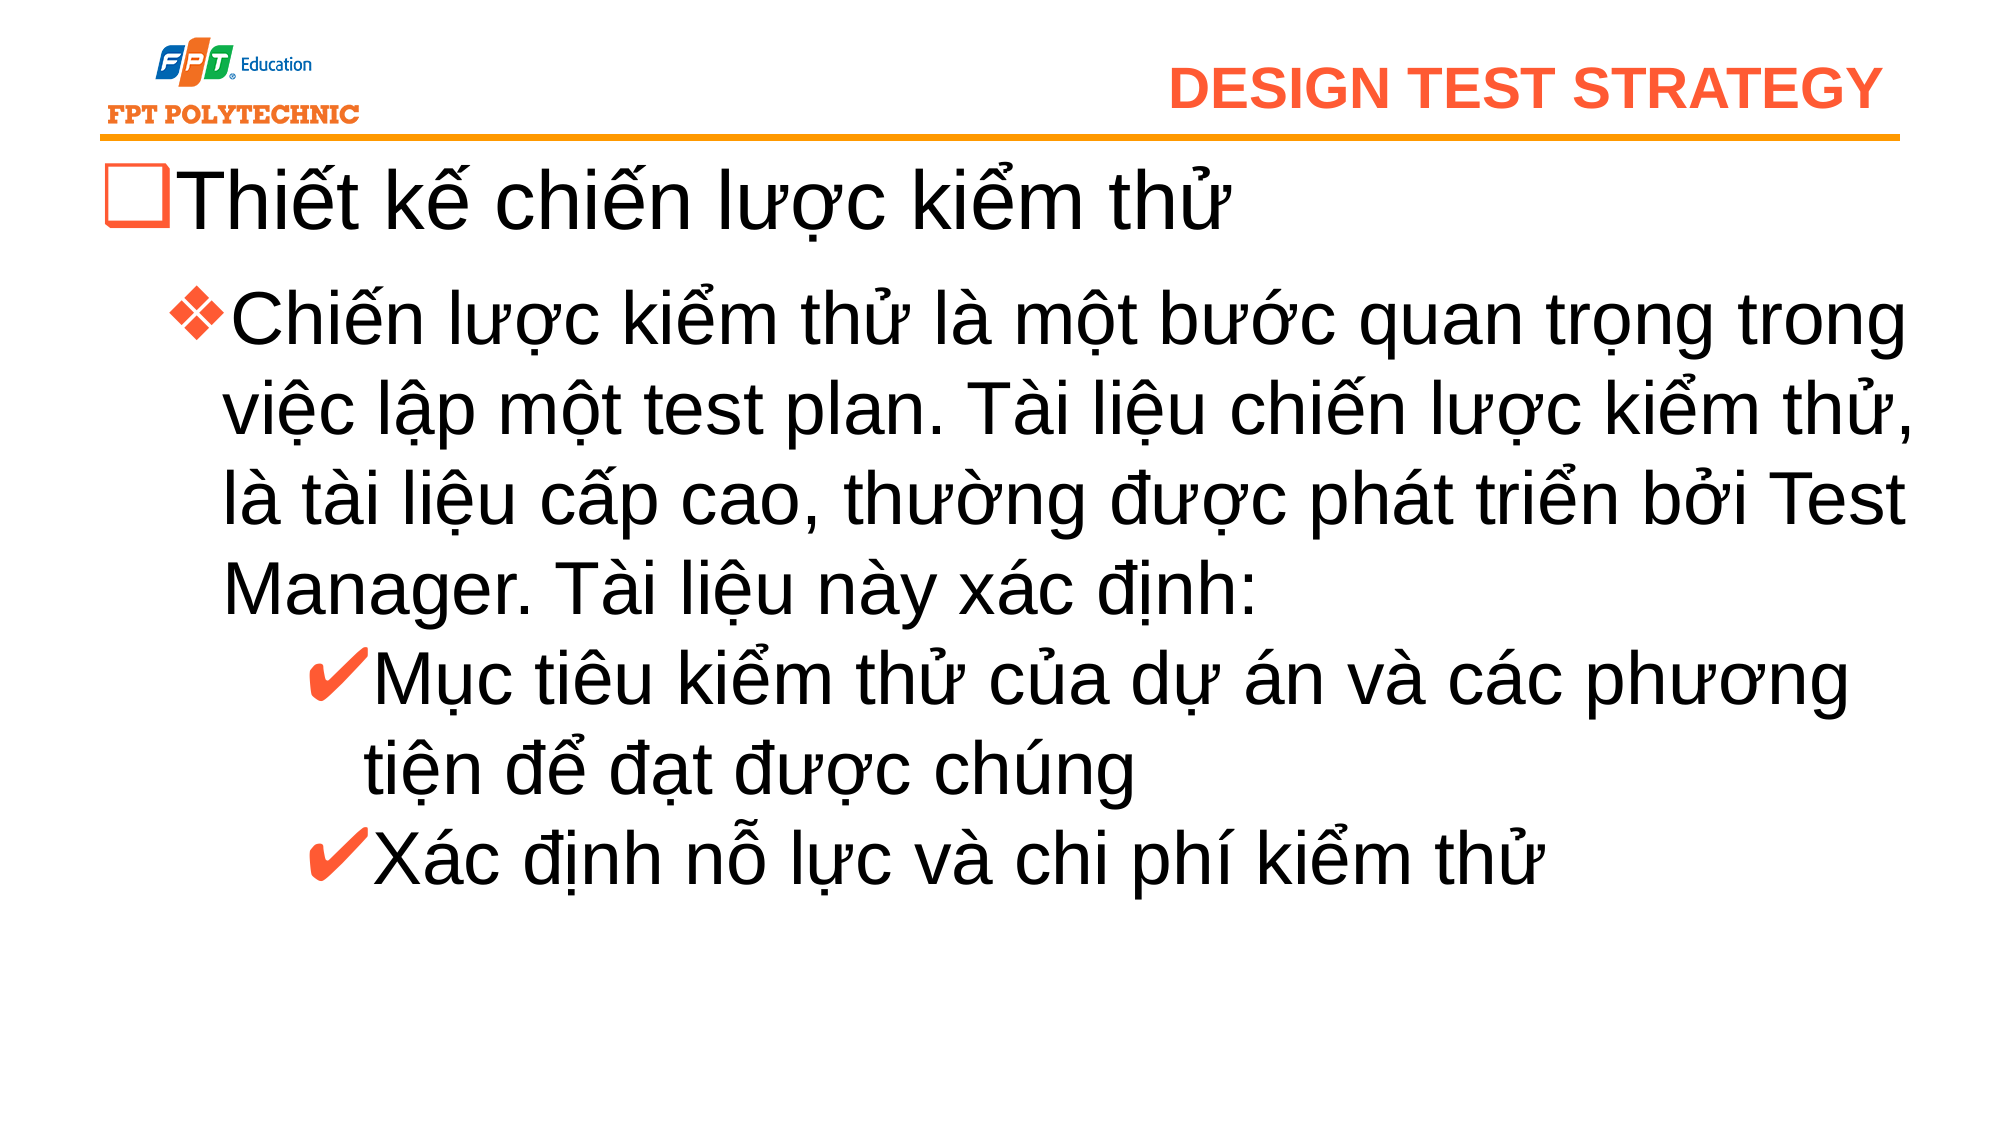

# design test strategy
Thiết kế chiến lược kiểm thử
Chiến lược kiểm thử là một bước quan trọng trong việc lập một test plan. Tài liệu chiến lược kiểm thử, là tài liệu cấp cao, thường được phát triển bởi Test Manager. Tài liệu này xác định:
Mục tiêu kiểm thử của dự án và các phương tiện để đạt được chúng
Xác định nỗ lực và chi phí kiểm thử